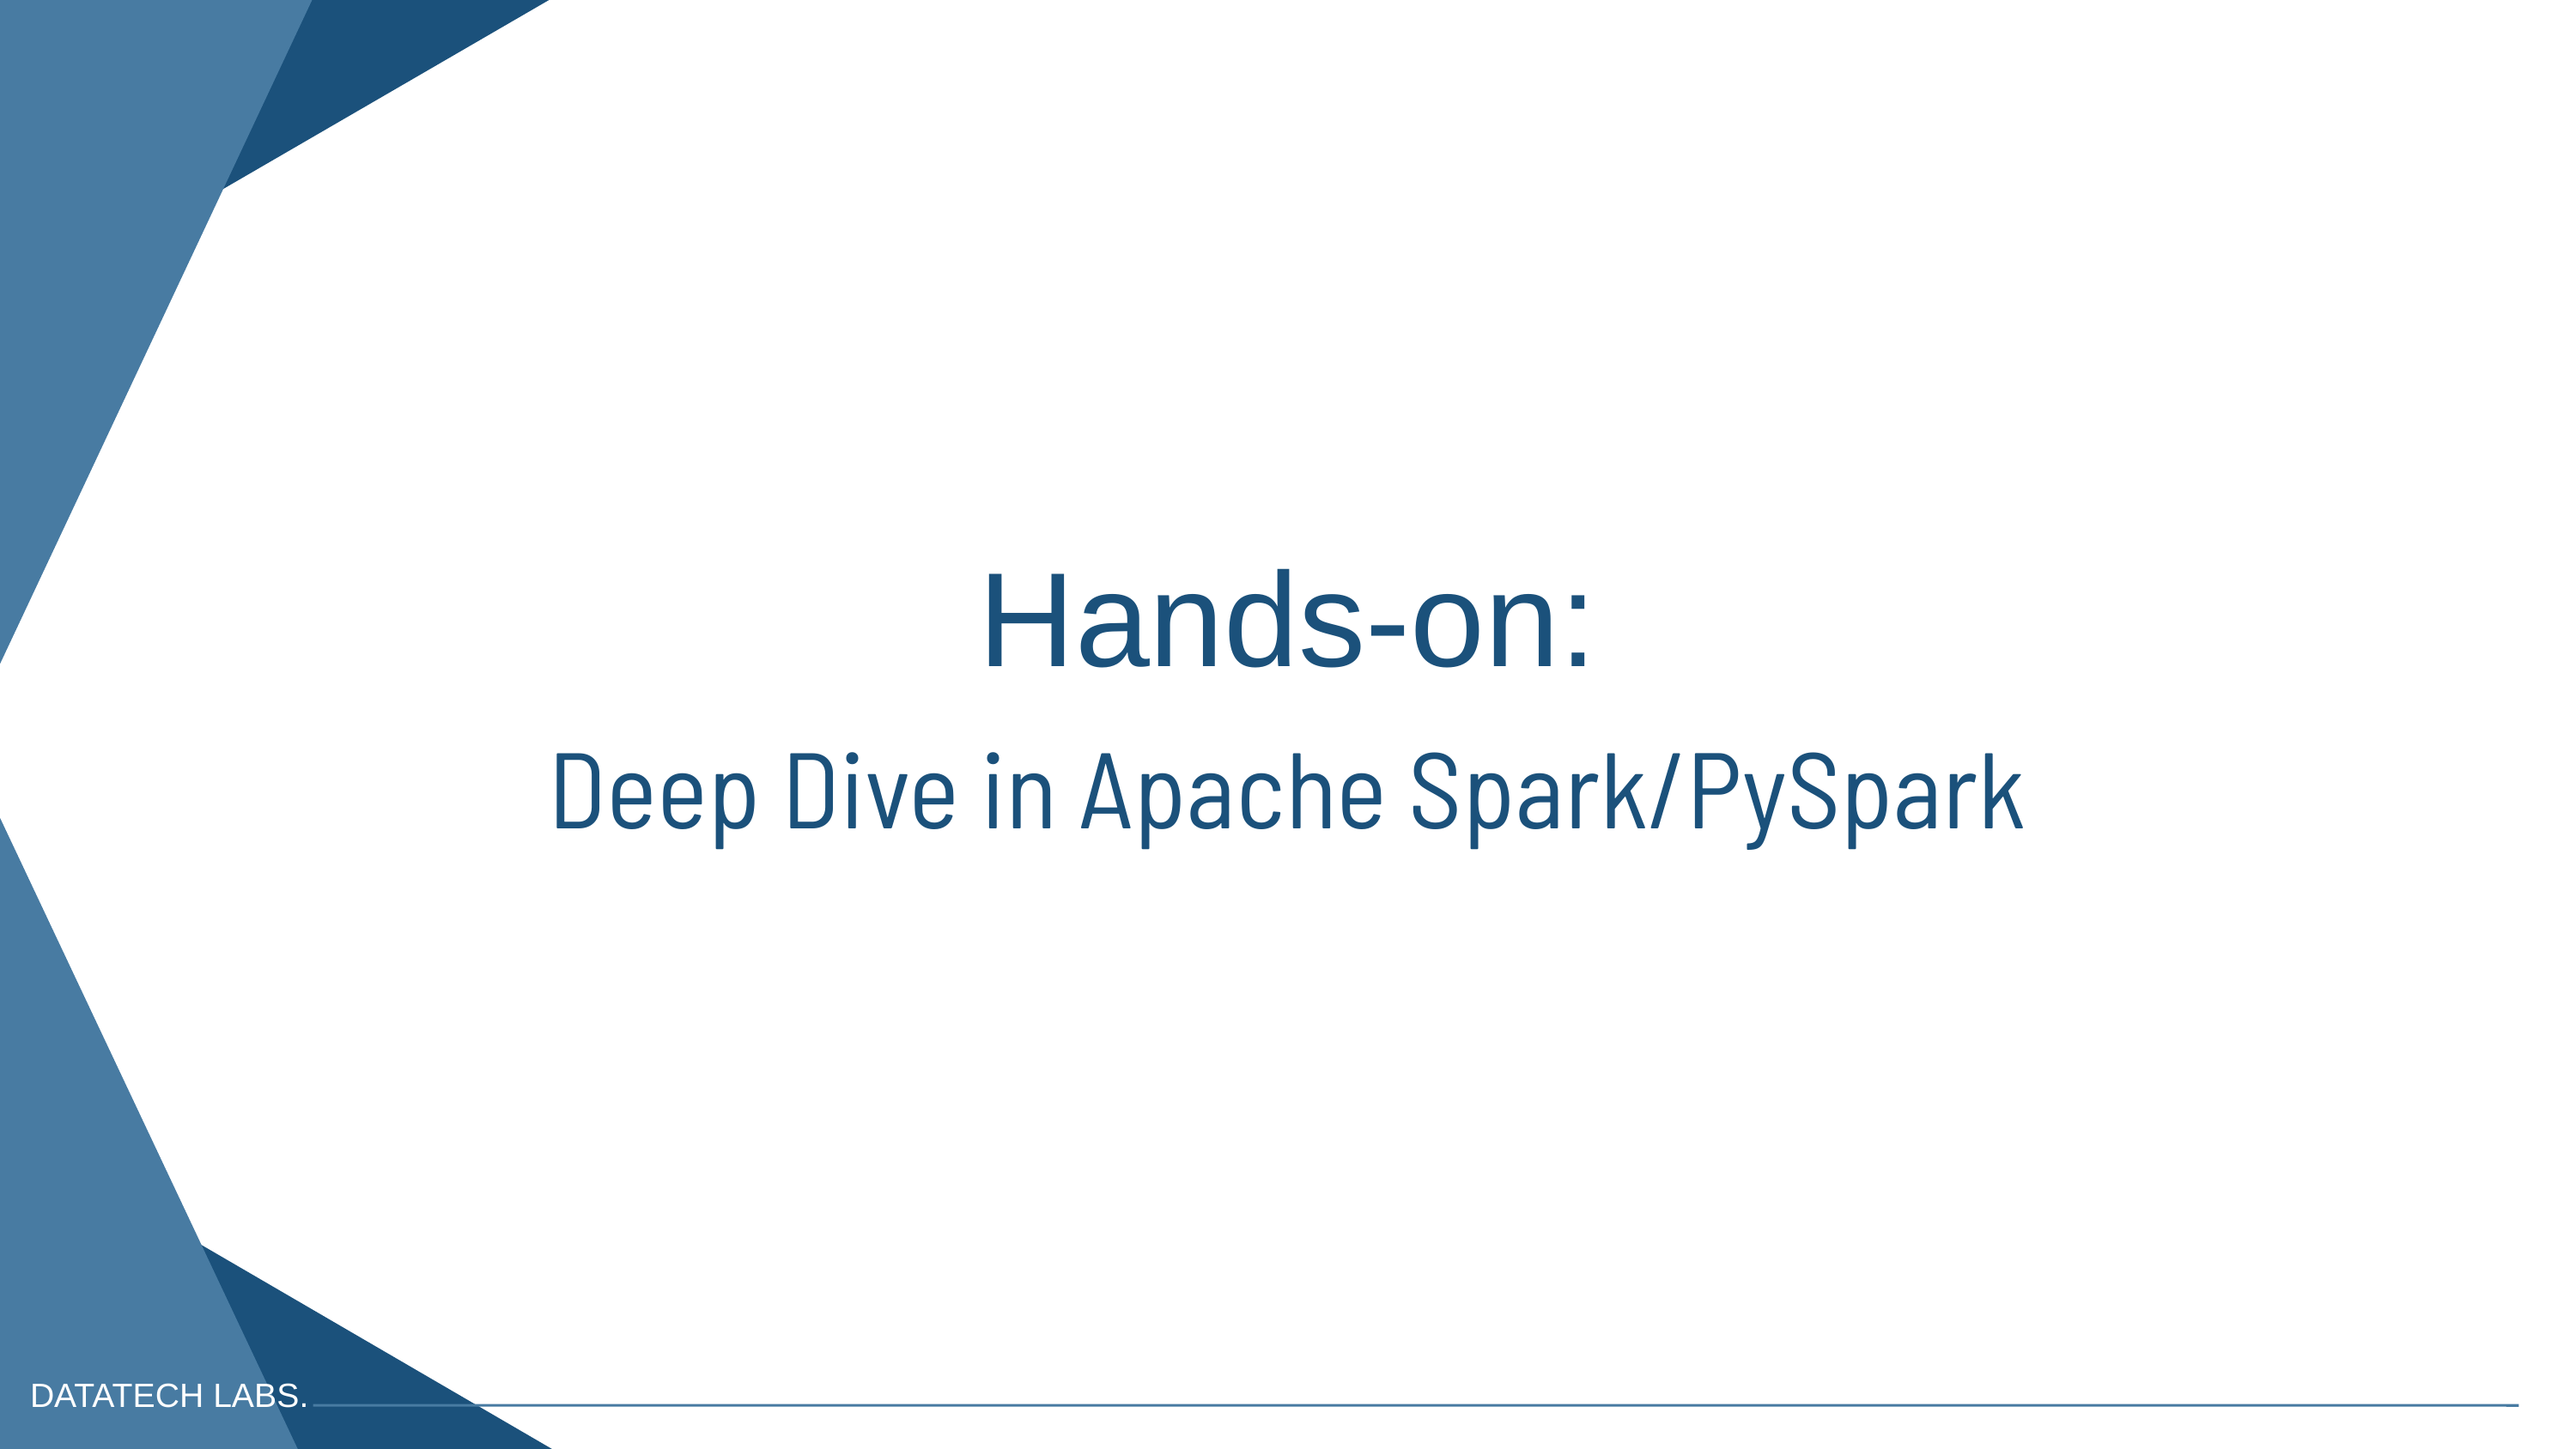

Hands-on:
Deep Dive in Apache Spark/PySpark
DATATECH LABS.